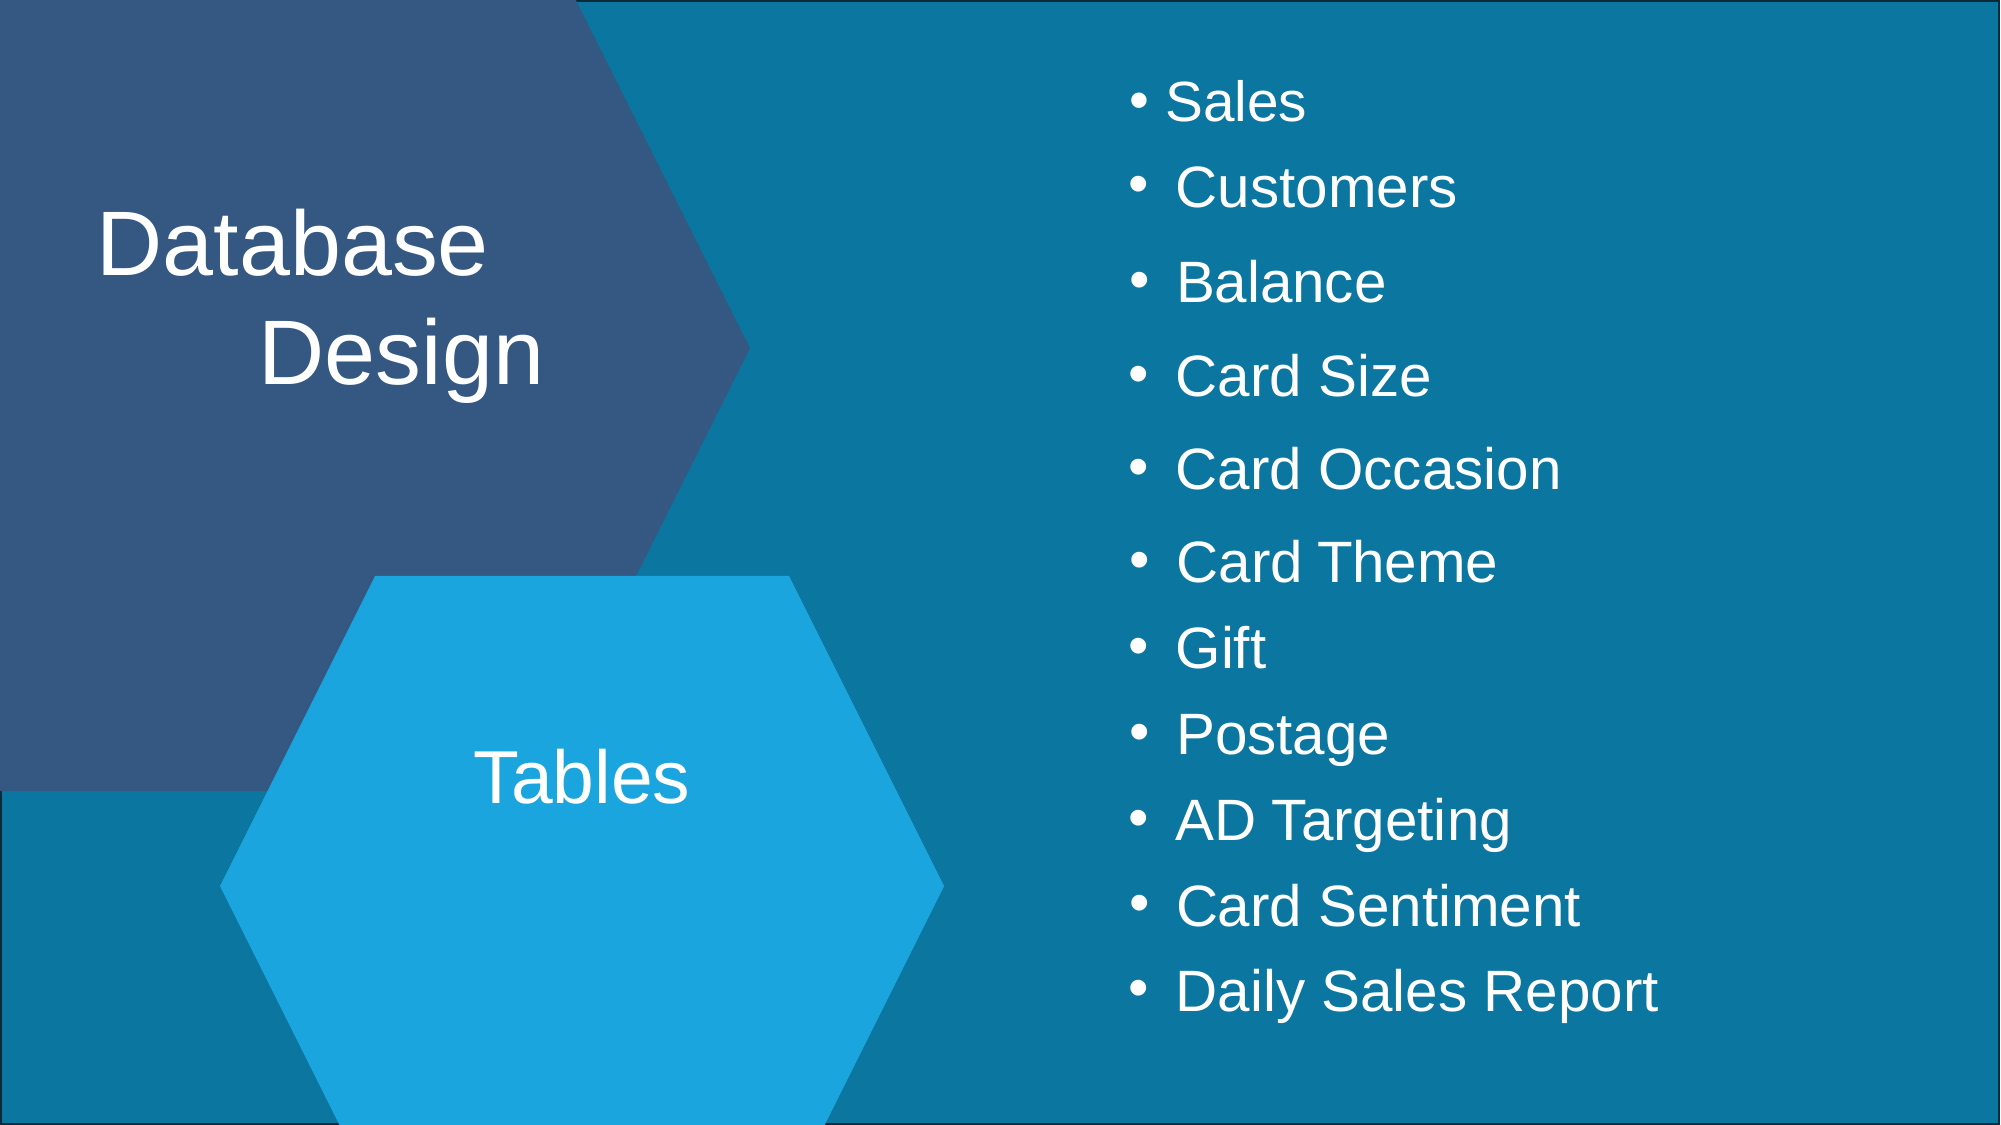

Sales

# Database
Customers
Balance
Design
Card Size
Card Occasion
Card Theme

Gift
Postage
Tables
AD Targeting
Card Sentiment
Daily Sales Report